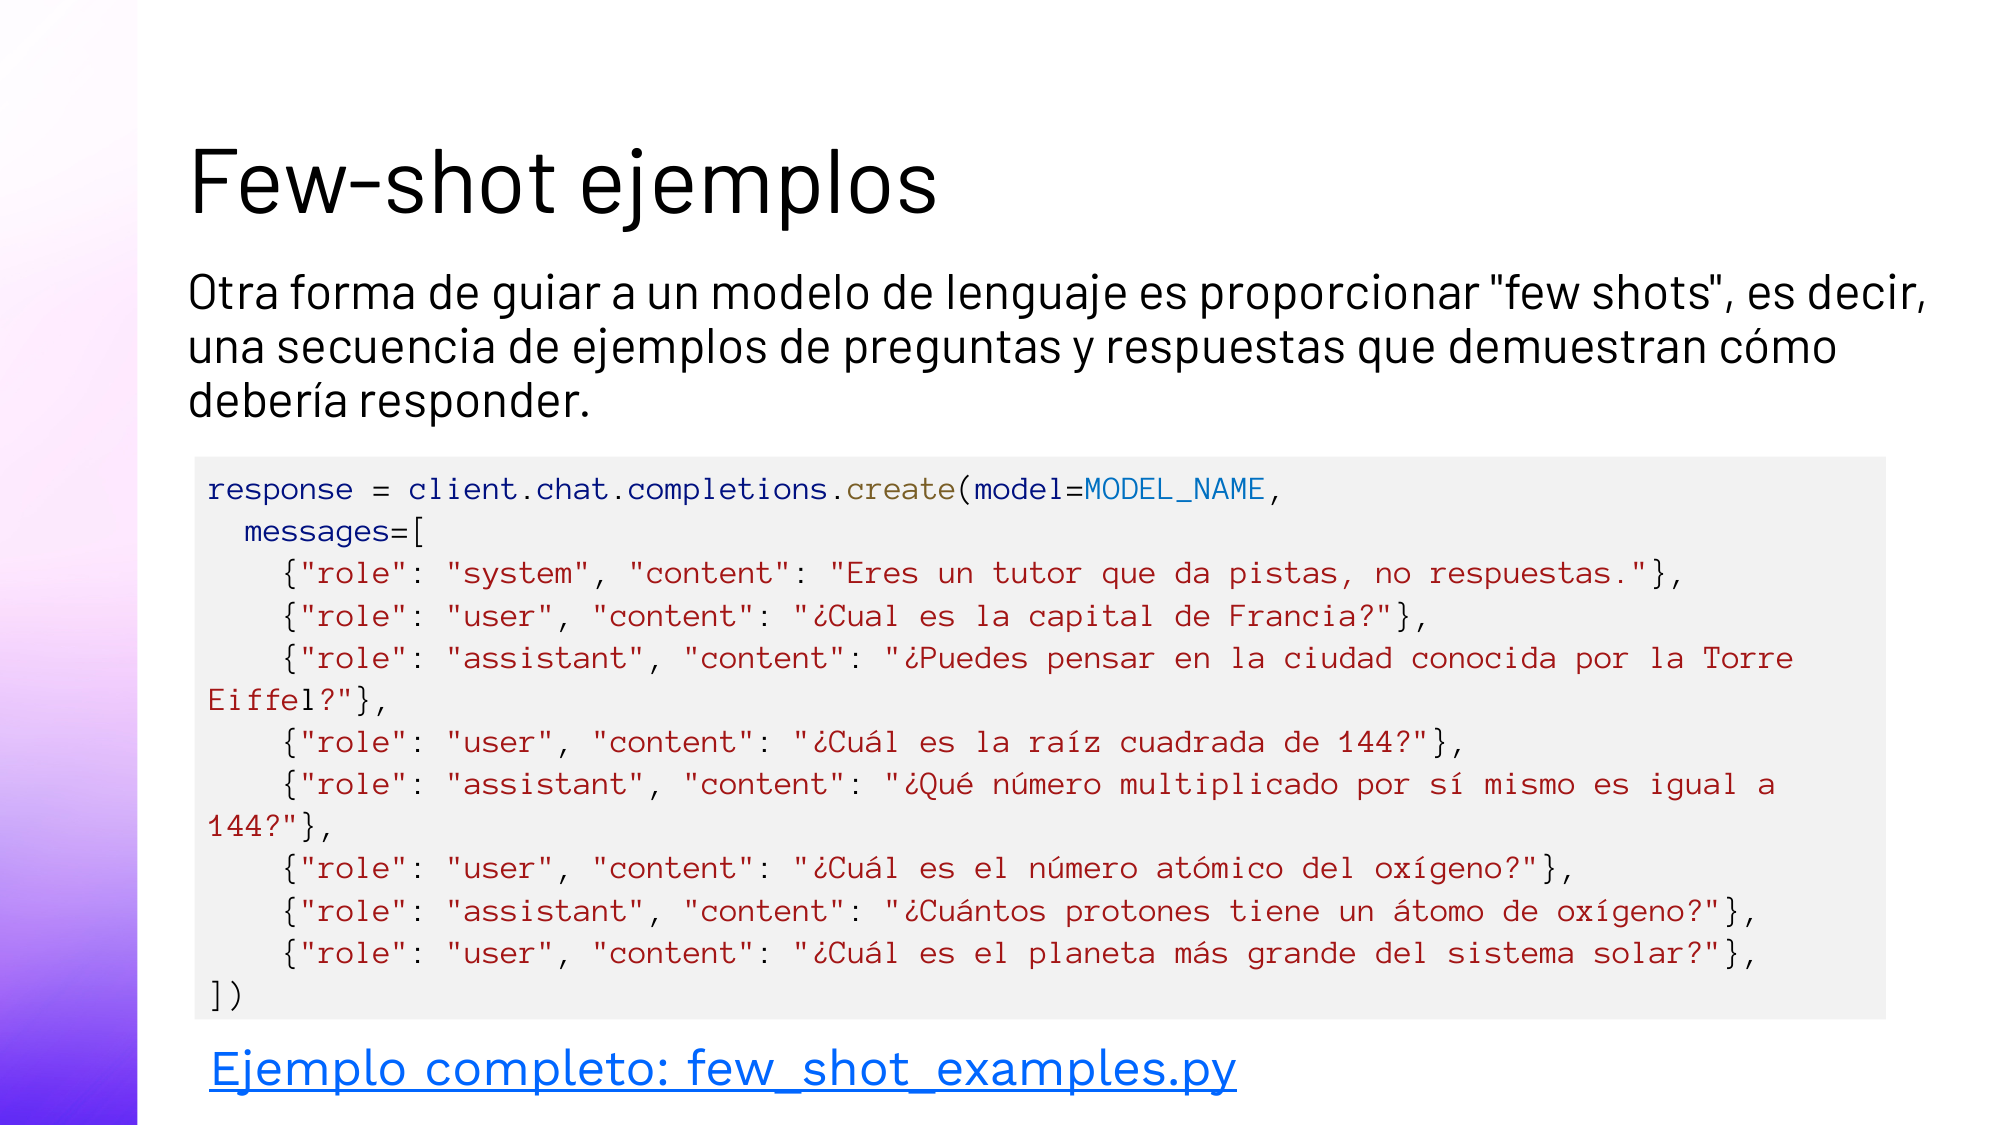

# Few-shot ejemplos
Otra forma de guiar a un modelo de lenguaje es proporcionar "few shots", es decir, una secuencia de ejemplos de preguntas y respuestas que demuestran cómo debería responder.
response = client.chat.completions.create(model=MODEL_NAME,
  messages=[
    {"role": "system", "content": "Eres un tutor que da pistas, no respuestas."},
    {"role": "user", "content": "¿Cual es la capital de Francia?"},
    {"role": "assistant", "content": "¿Puedes pensar en la ciudad conocida por la Torre Eiffel?"},
    {"role": "user", "content": "¿Cuál es la raíz cuadrada de 144?"},
    {"role": "assistant", "content": "¿Qué número multiplicado por sí mismo es igual a 144?"},
    {"role": "user", "content": "¿Cuál es el número atómico del oxígeno?"},
    {"role": "assistant", "content": "¿Cuántos protones tiene un átomo de oxígeno?"},
    {"role": "user", "content": "¿Cuál es el planeta más grande del sistema solar?"},
])
Ejemplo completo: few_shot_examples.py